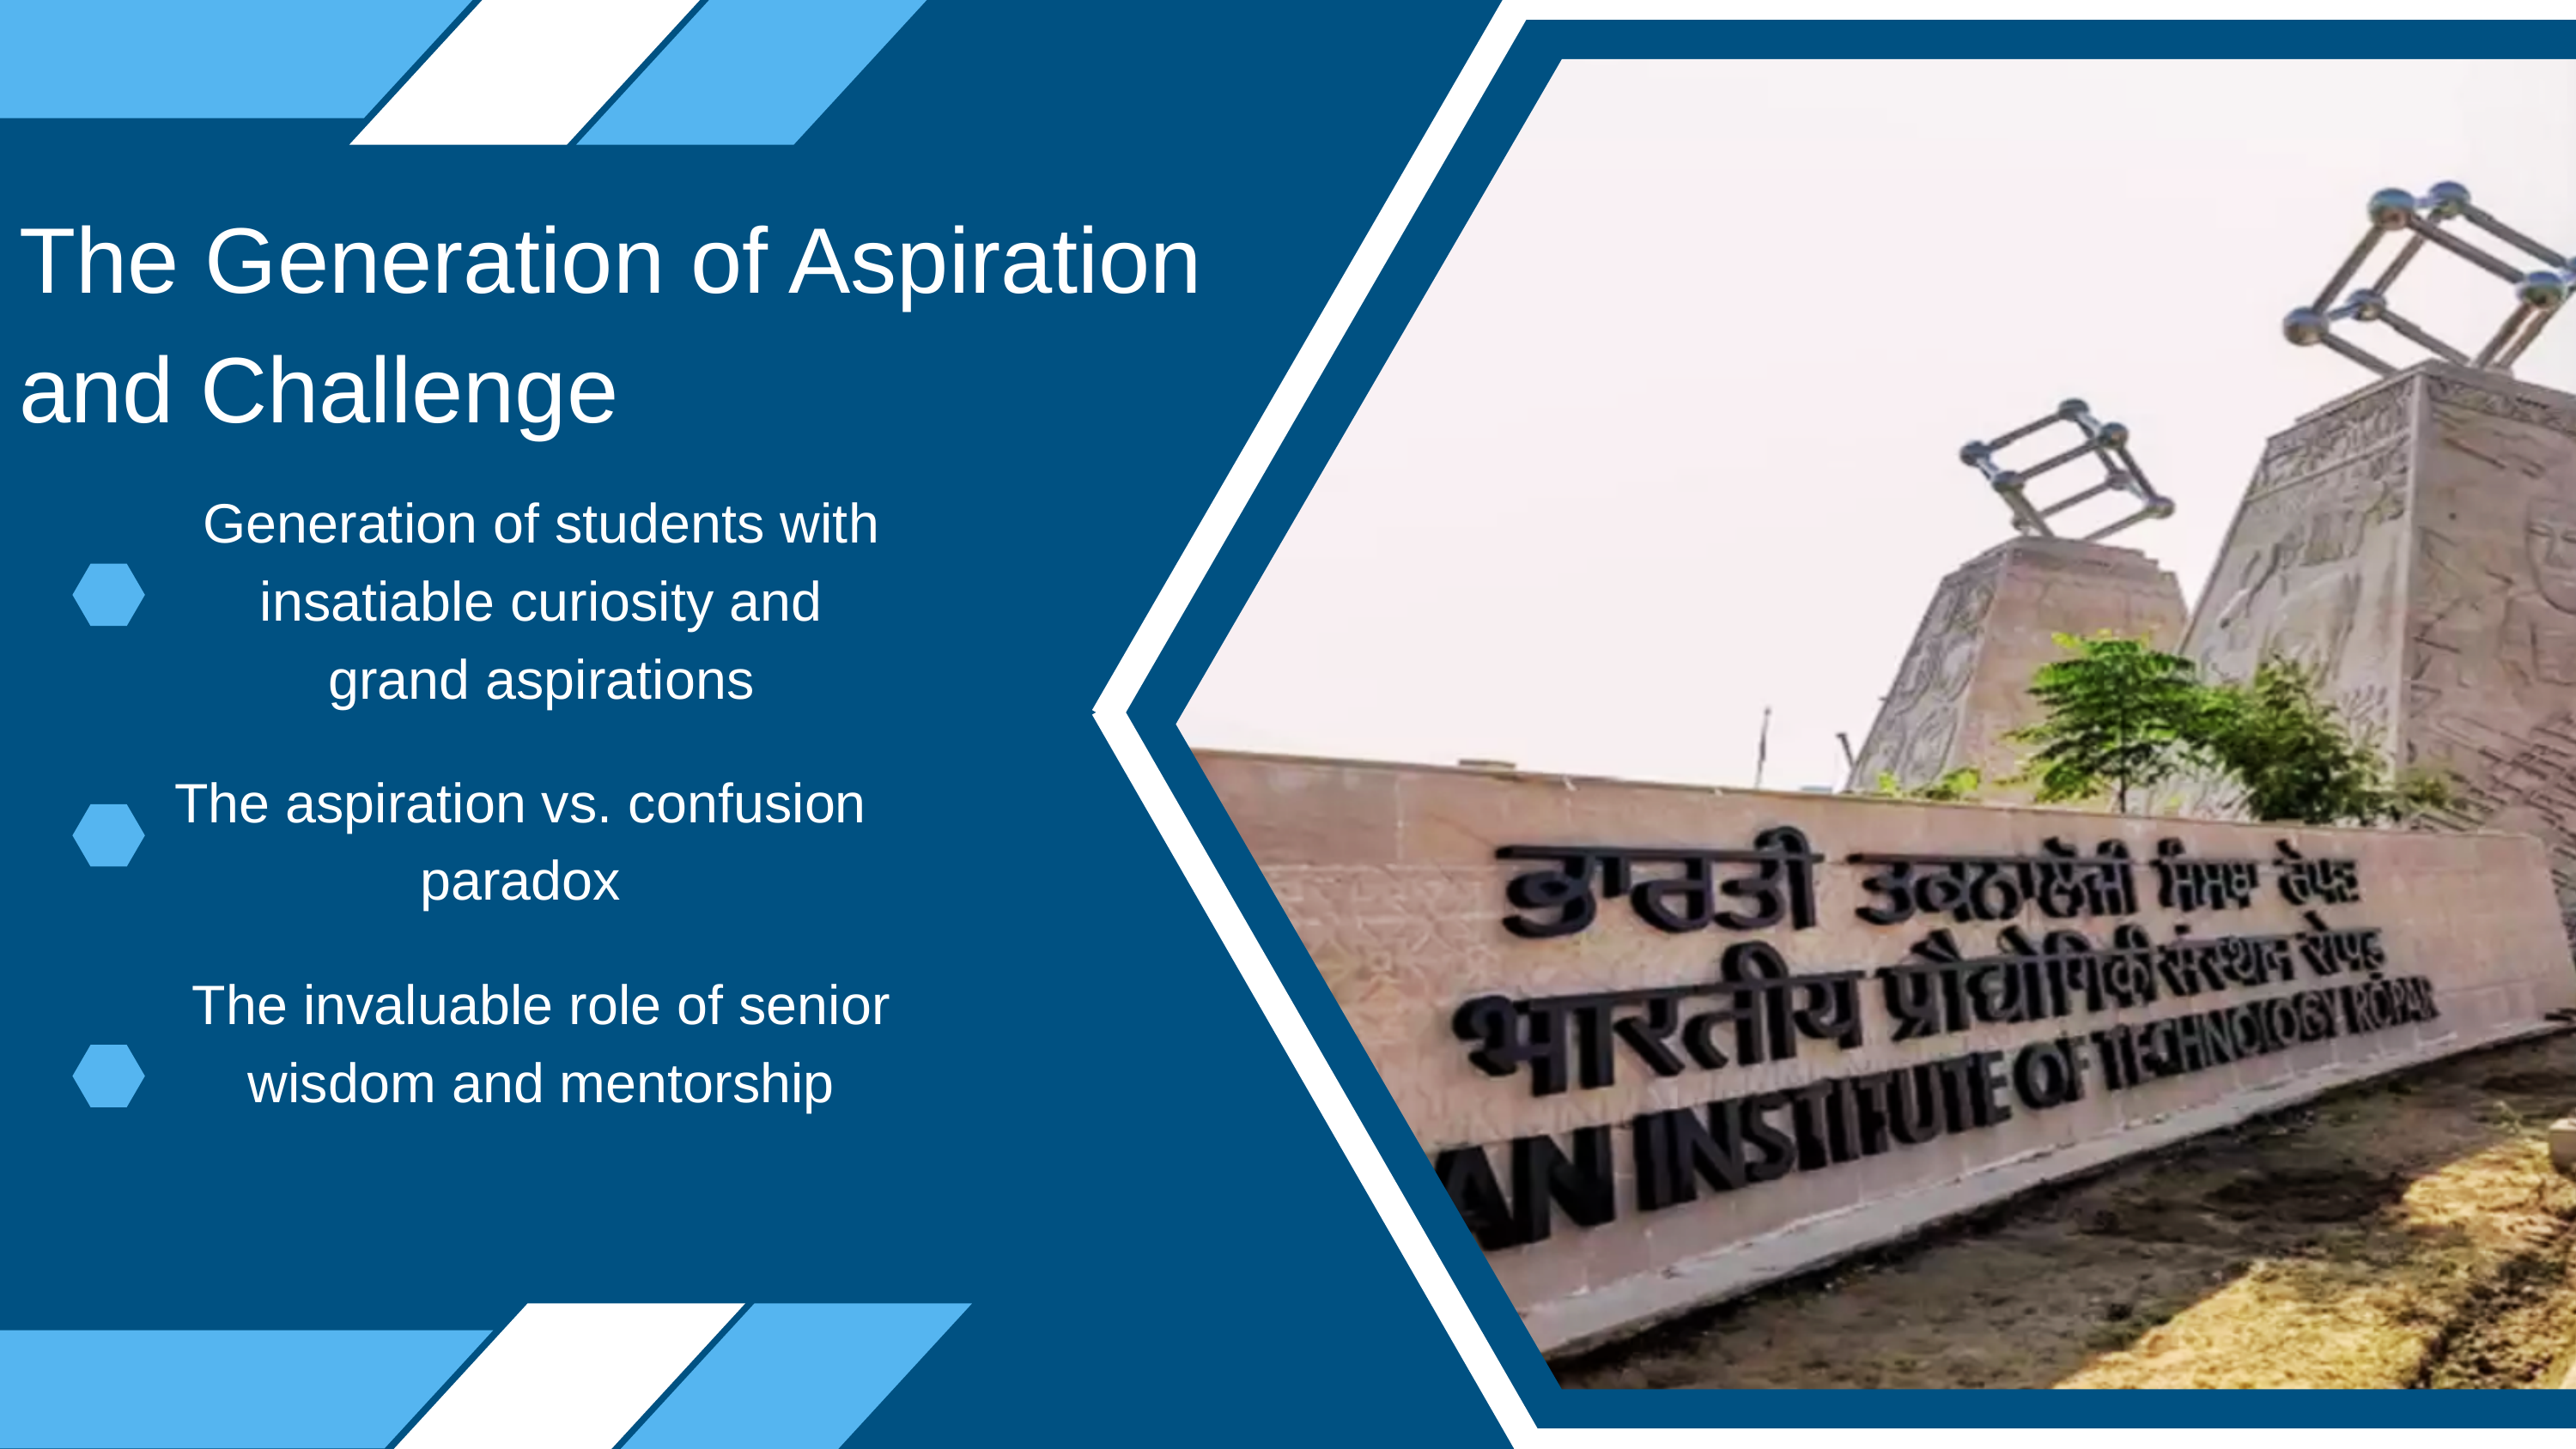

The Generation of Aspiration and Challenge
Generation of students with insatiable curiosity and grand aspirations

The aspiration vs. confusion paradox

The invaluable role of senior wisdom and mentorship